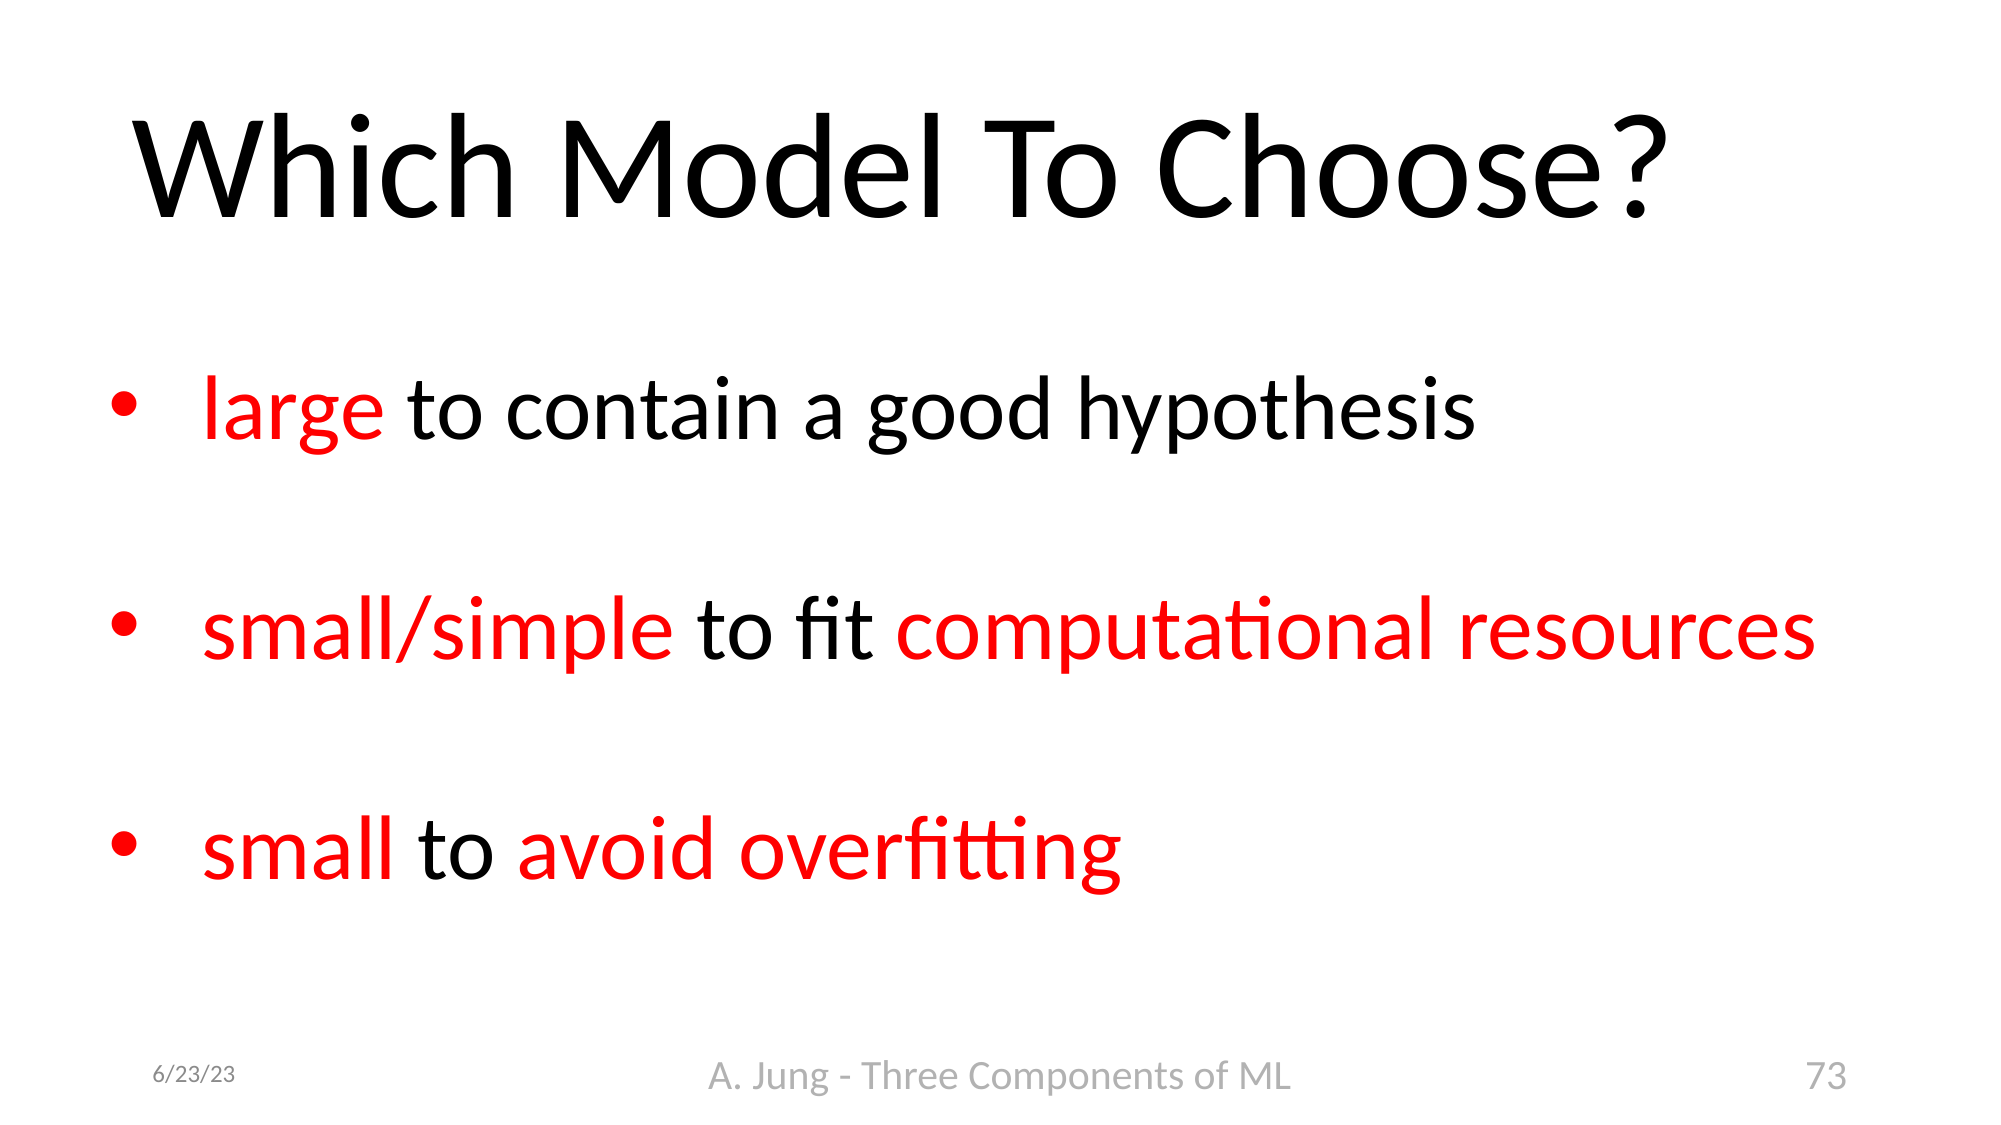

# Which Model To Choose?
large to contain a good hypothesis

small/simple to fit computational resources

small to avoid overfitting
6/23/23
A. Jung - Three Components of ML
73